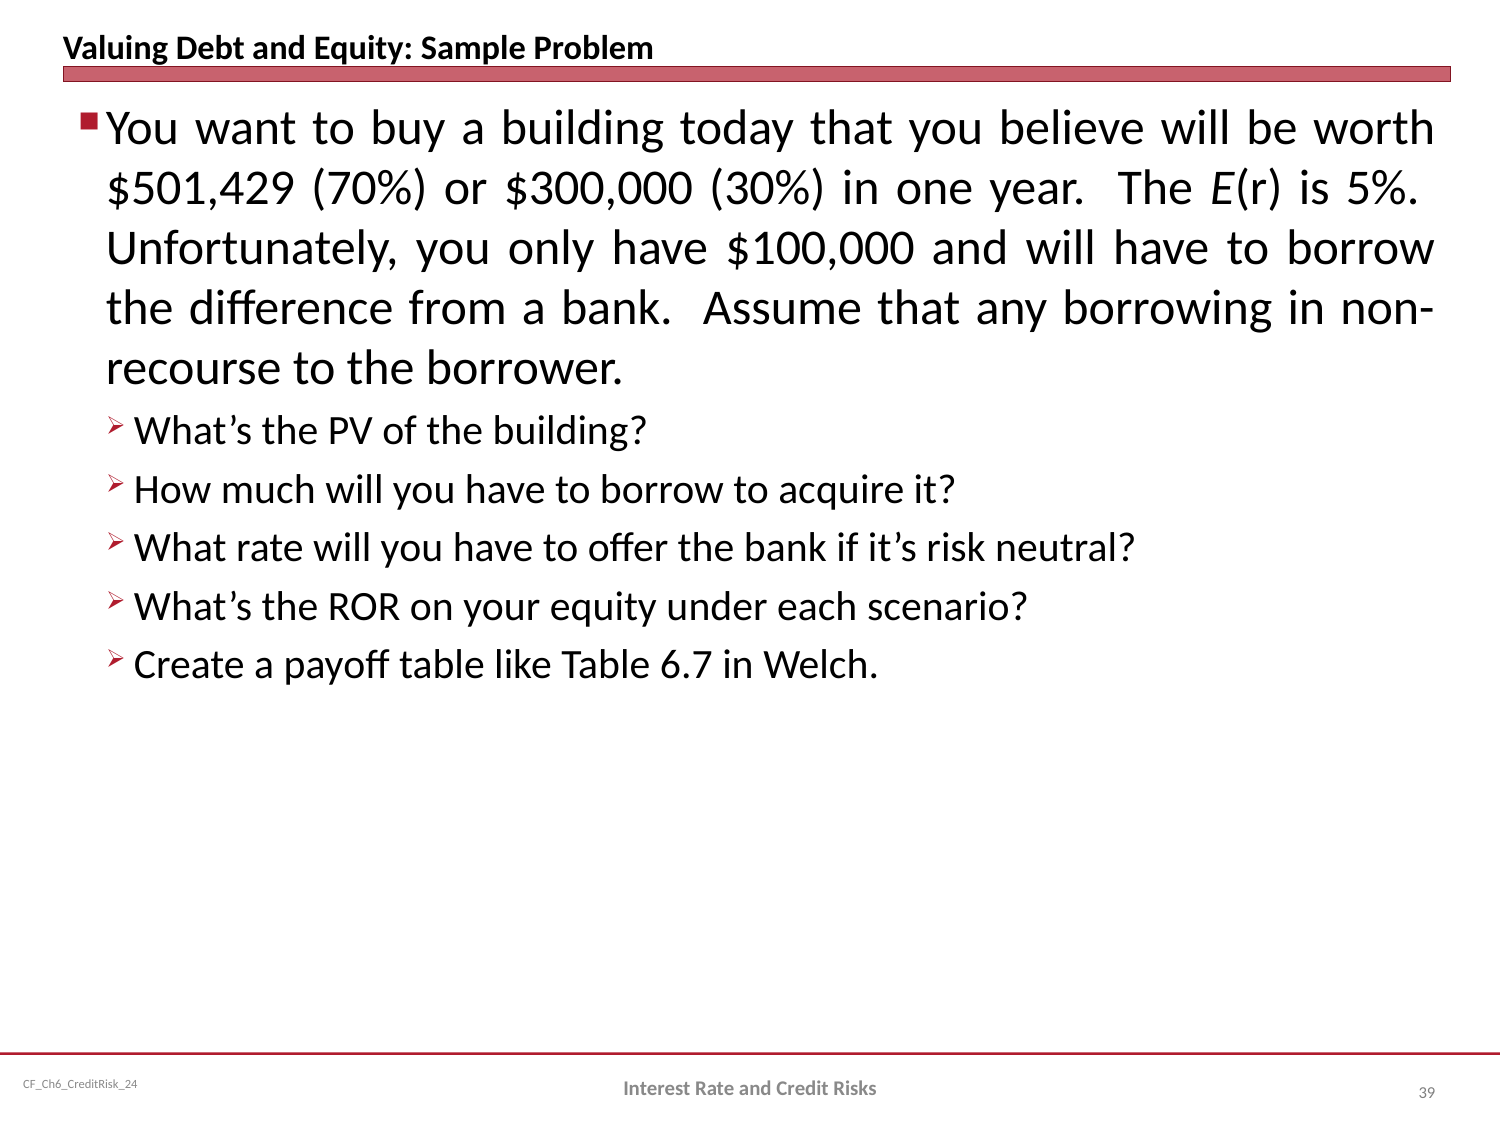

# Valuing Debt and Equity: Sample Problem
You want to buy a building today that you believe will be worth $501,429 (70%) or $300,000 (30%) in one year.  The E(r) is 5%.  Unfortunately, you only have $100,000 and will have to borrow the difference from a bank.  Assume that any borrowing in non-recourse to the borrower.
What’s the PV of the building?
How much will you have to borrow to acquire it?
What rate will you have to offer the bank if it’s risk neutral?
What’s the ROR on your equity under each scenario?
Create a payoff table like Table 6.7 in Welch.
Interest Rate and Credit Risks
39